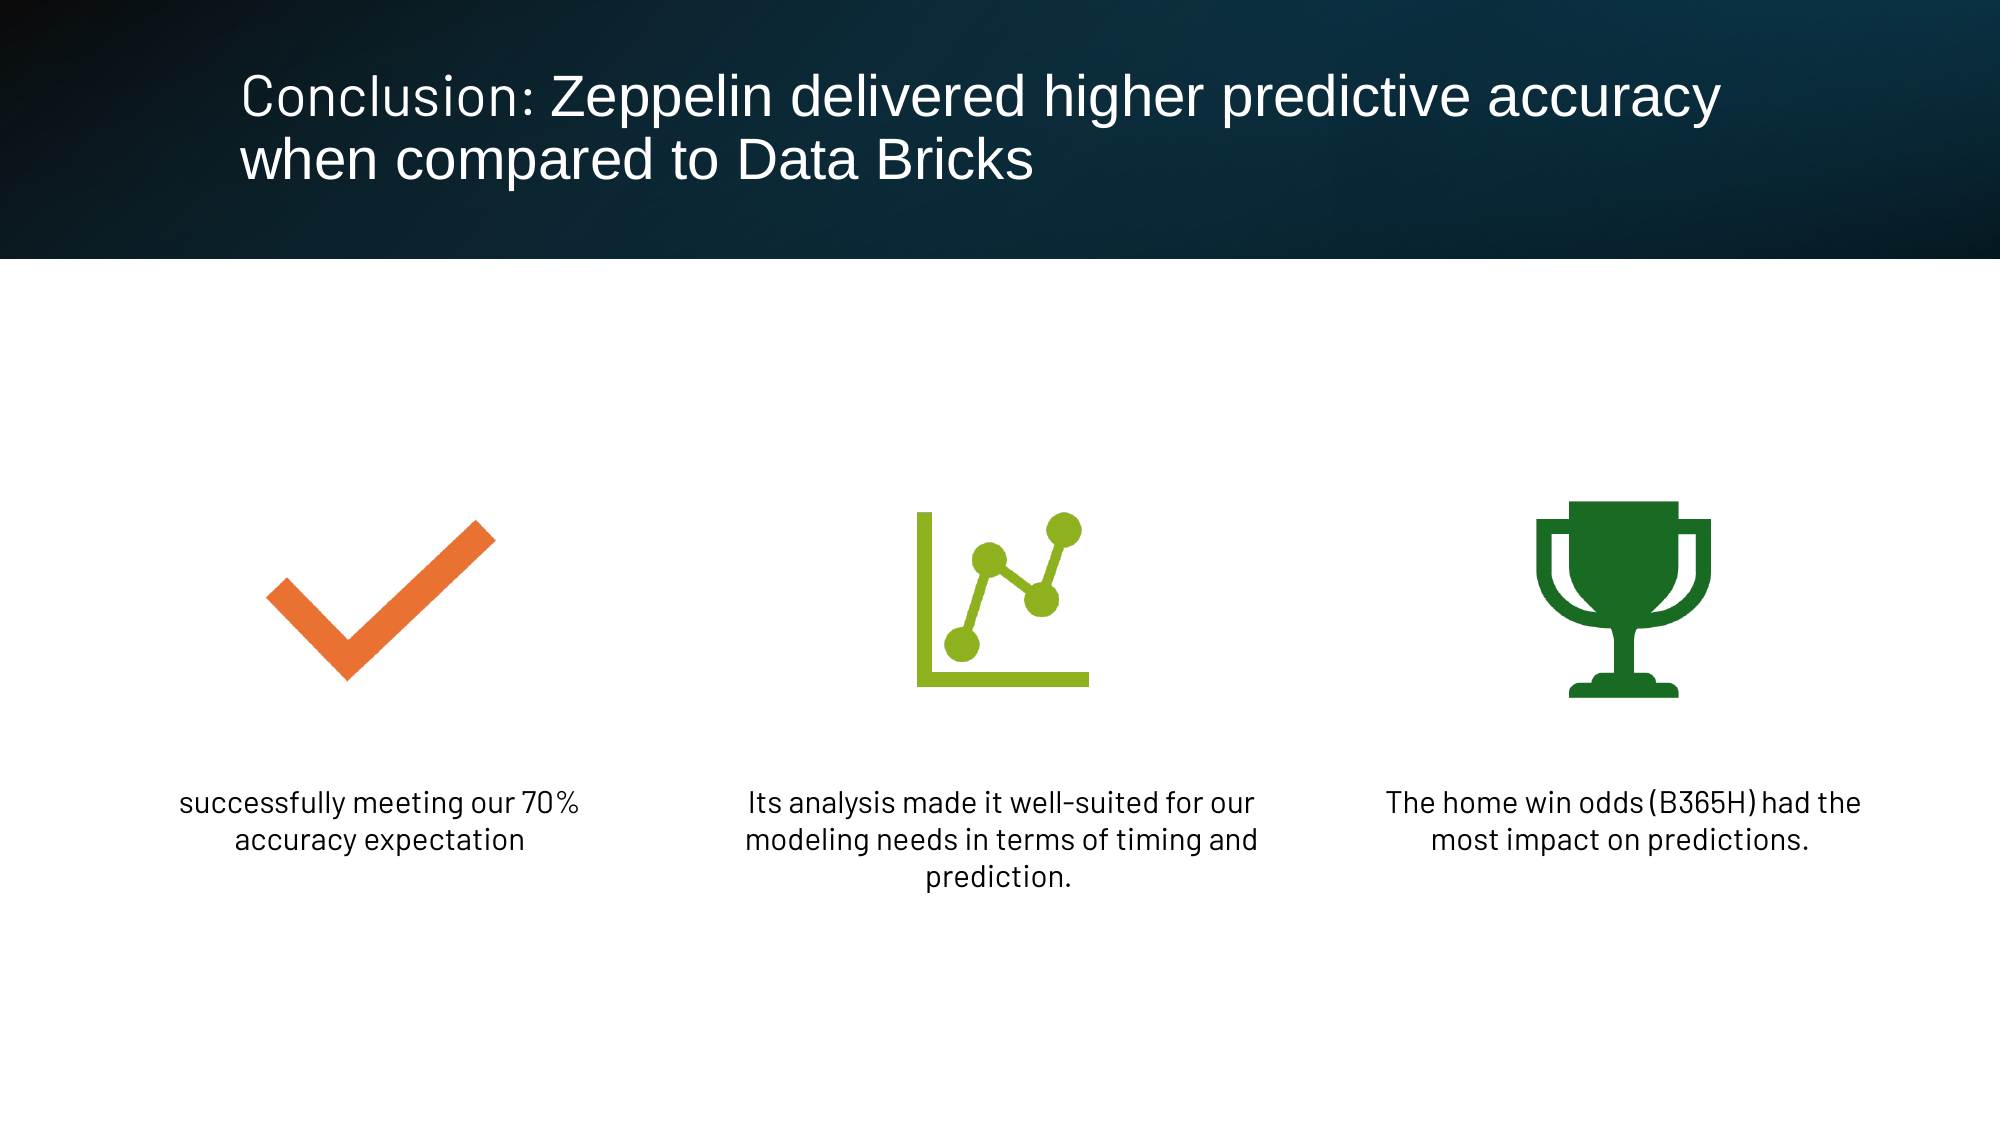

# Conclusion: Zeppelin delivered higher predictive accuracy when compared to Data Bricks
successfully meeting our 70% accuracy expectation
Its analysis made it well-suited for our modeling needs in terms of timing and prediction.
The home win odds (B365H) had the most impact on predictions.